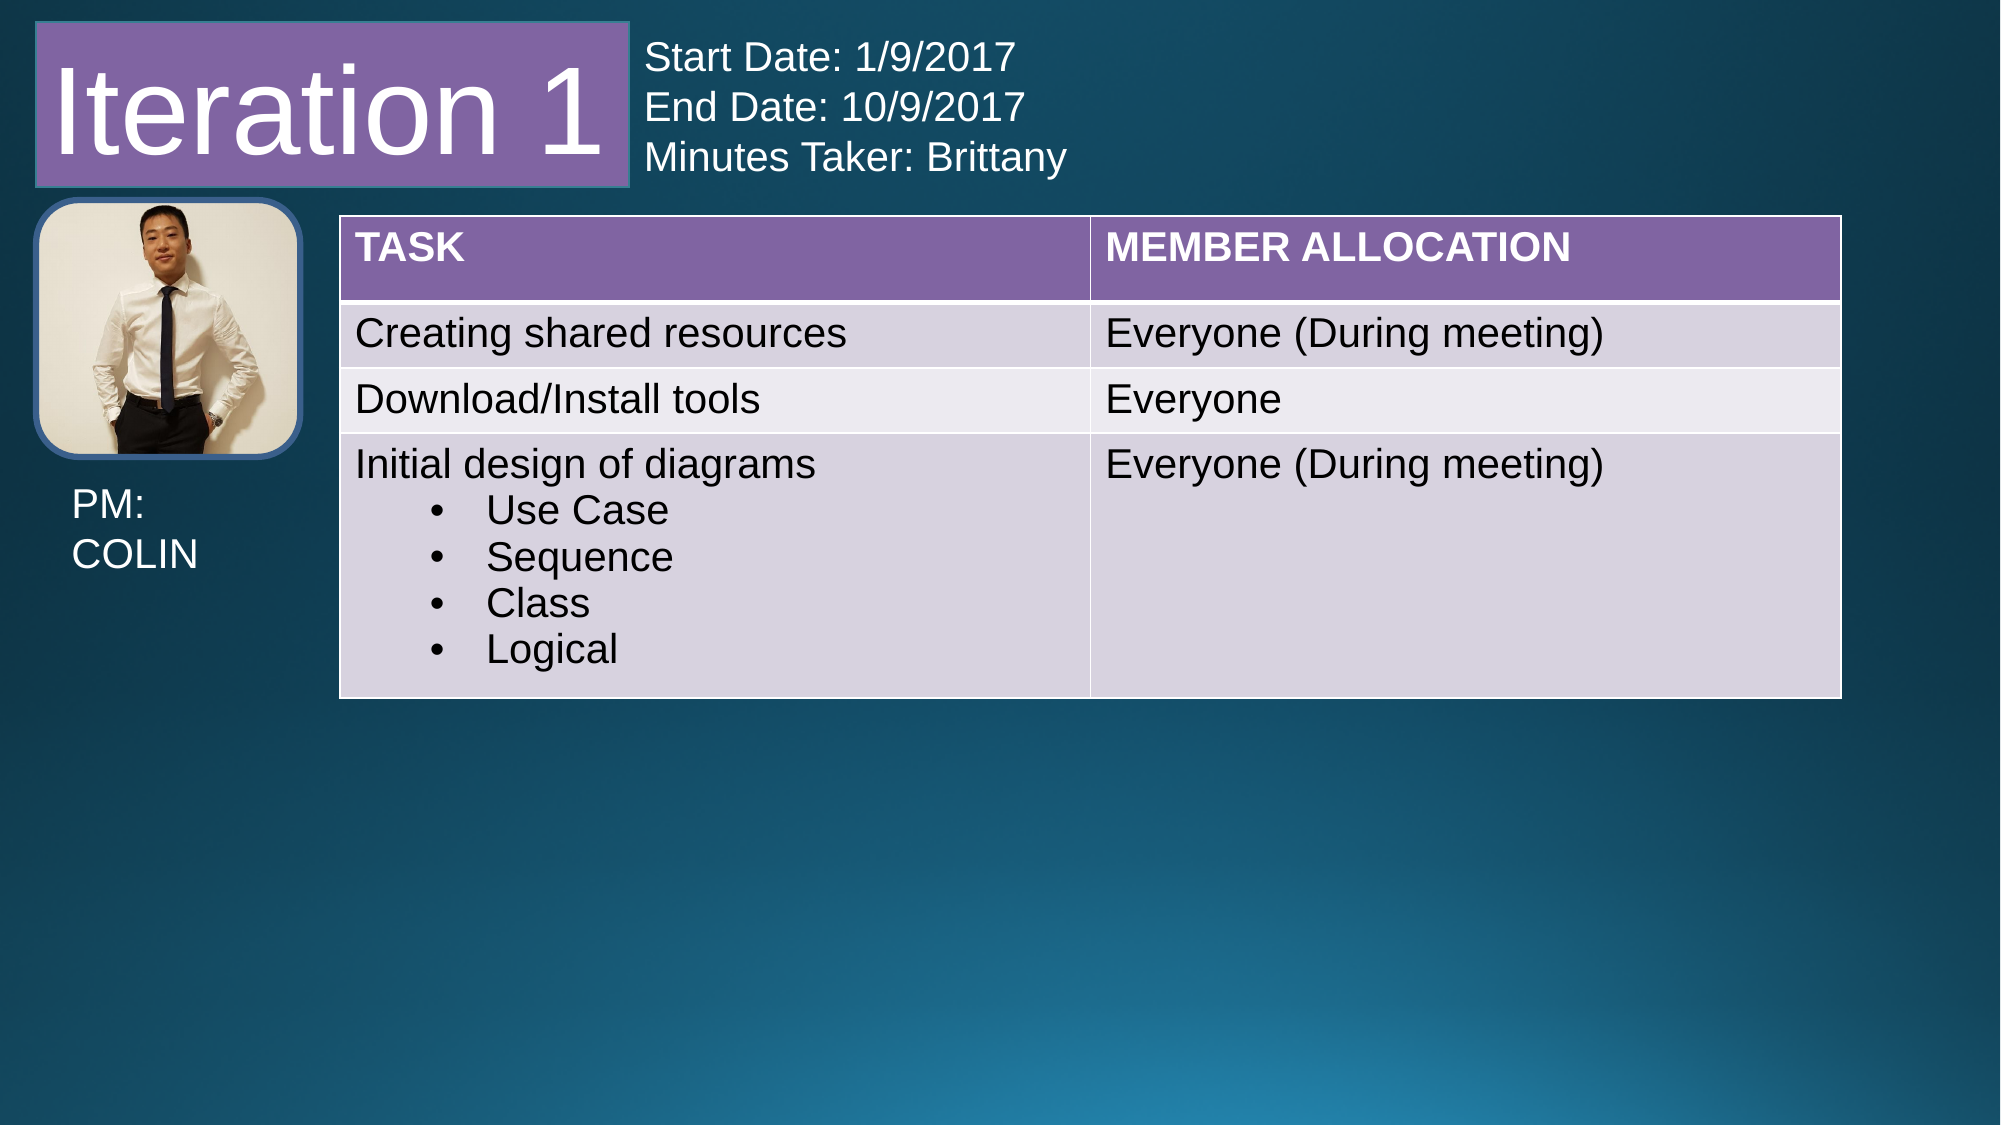

ROLES
Minutes Taker:
Brittany
Iteration 1
Start Date: 1/9/2017
End Date: 10/9/2017
Minutes Taker: Brittany

| TASK | MEMBER ALLOCATION |
| --- | --- |
| Creating shared resources | Everyone (During meeting) |
| Download/Install tools | Everyone |
| Initial design of diagrams Use Case Sequence Class Logical | Everyone (During meeting) |
PM: COLIN